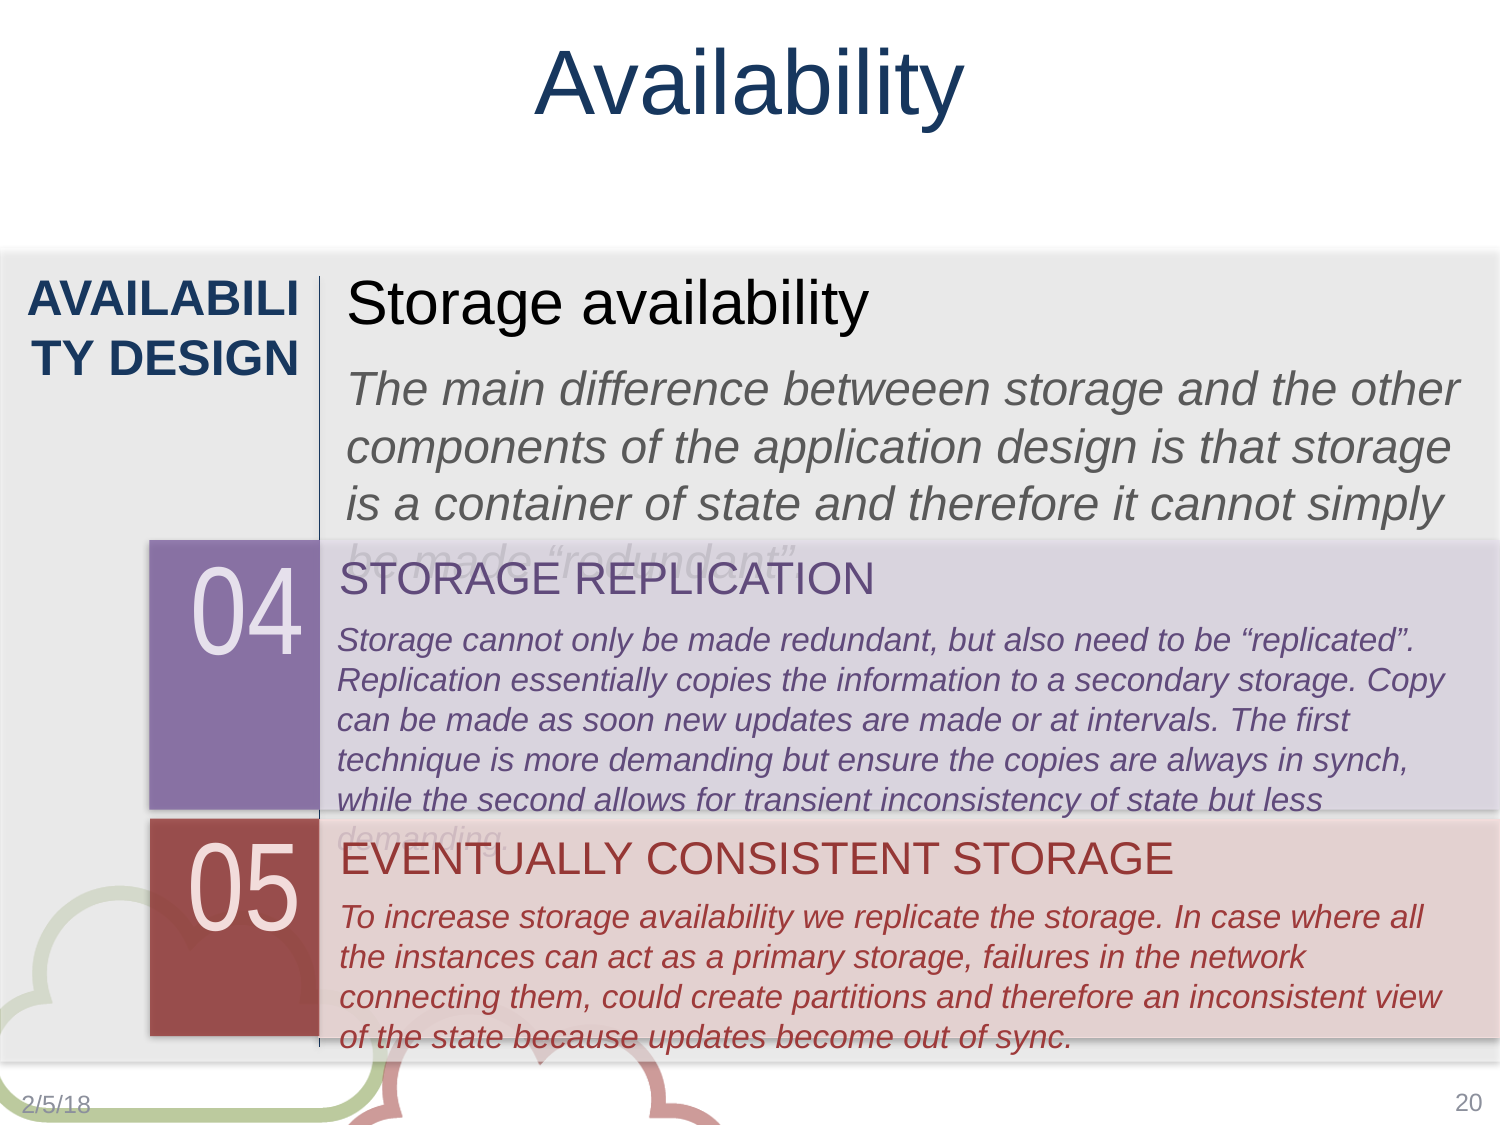

# Availability

Storage availability
The main difference betweeen storage and the other components of the application design is that storage is a container of state and therefore it cannot simply be made “redundant”.
AVAILABILITY DESIGN
04

STORAGE REPLICATION
Storage cannot only be made redundant, but also need to be “replicated”. Replication essentially copies the information to a secondary storage. Copy can be made as soon new updates are made or at intervals. The first technique is more demanding but ensure the copies are always in synch, while the second allows for transient inconsistency of state but less demanding.
05

EVENTUALLY CONSISTENT STORAGE
To increase storage availability we replicate the storage. In case where all the instances can act as a primary storage, failures in the network connecting them, could create partitions and therefore an inconsistent view of the state because updates become out of sync.
20
2/5/18